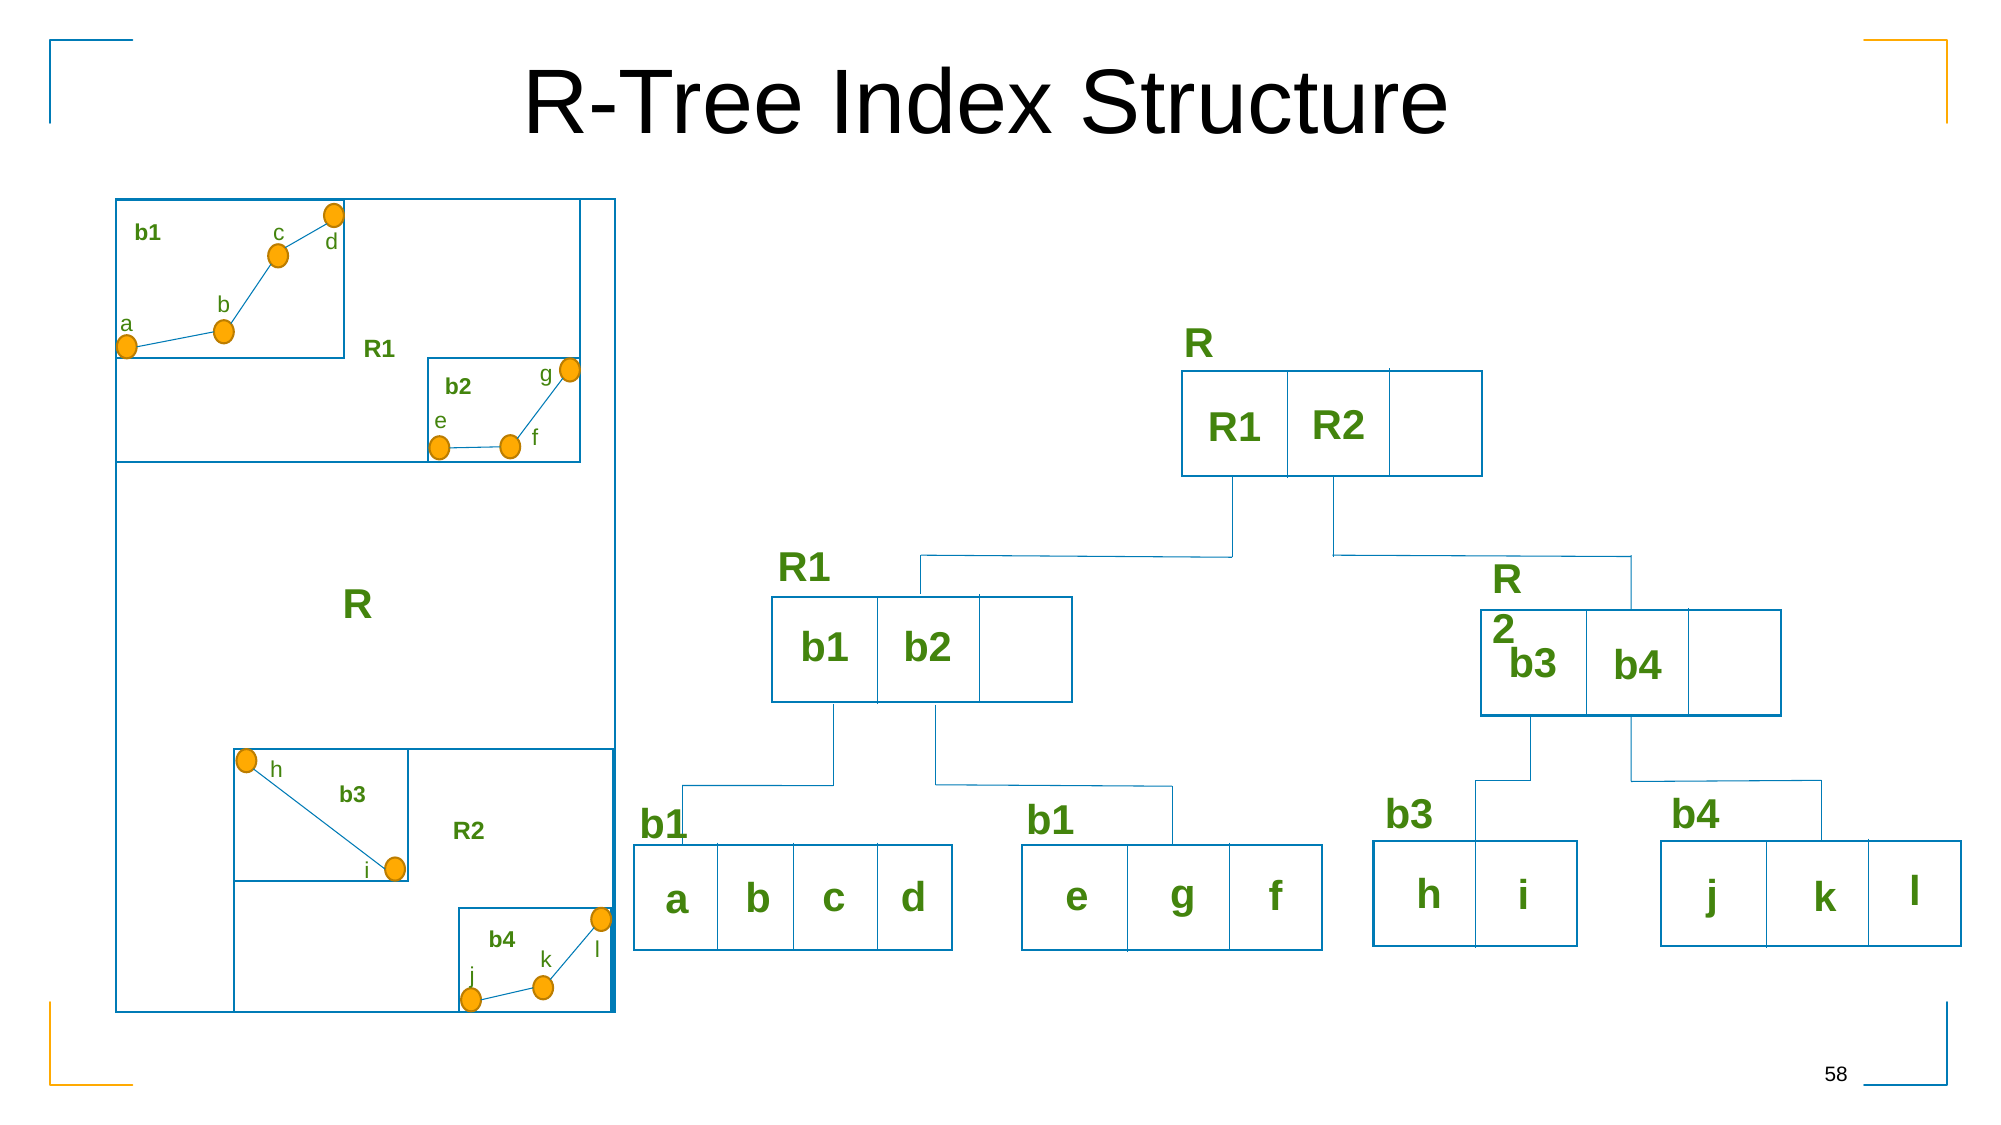

R-Tree Index Structure

b1
c
d

b
a
R

R1

g

b2

R2
R1
e
f

R1
R2
R

b1
b2
b3
b4
h

b3
b3
b4
b1
b1
R2

i
l

g
h
i
j
e
f
c
d
k
b
a

b4
l
k
j

58